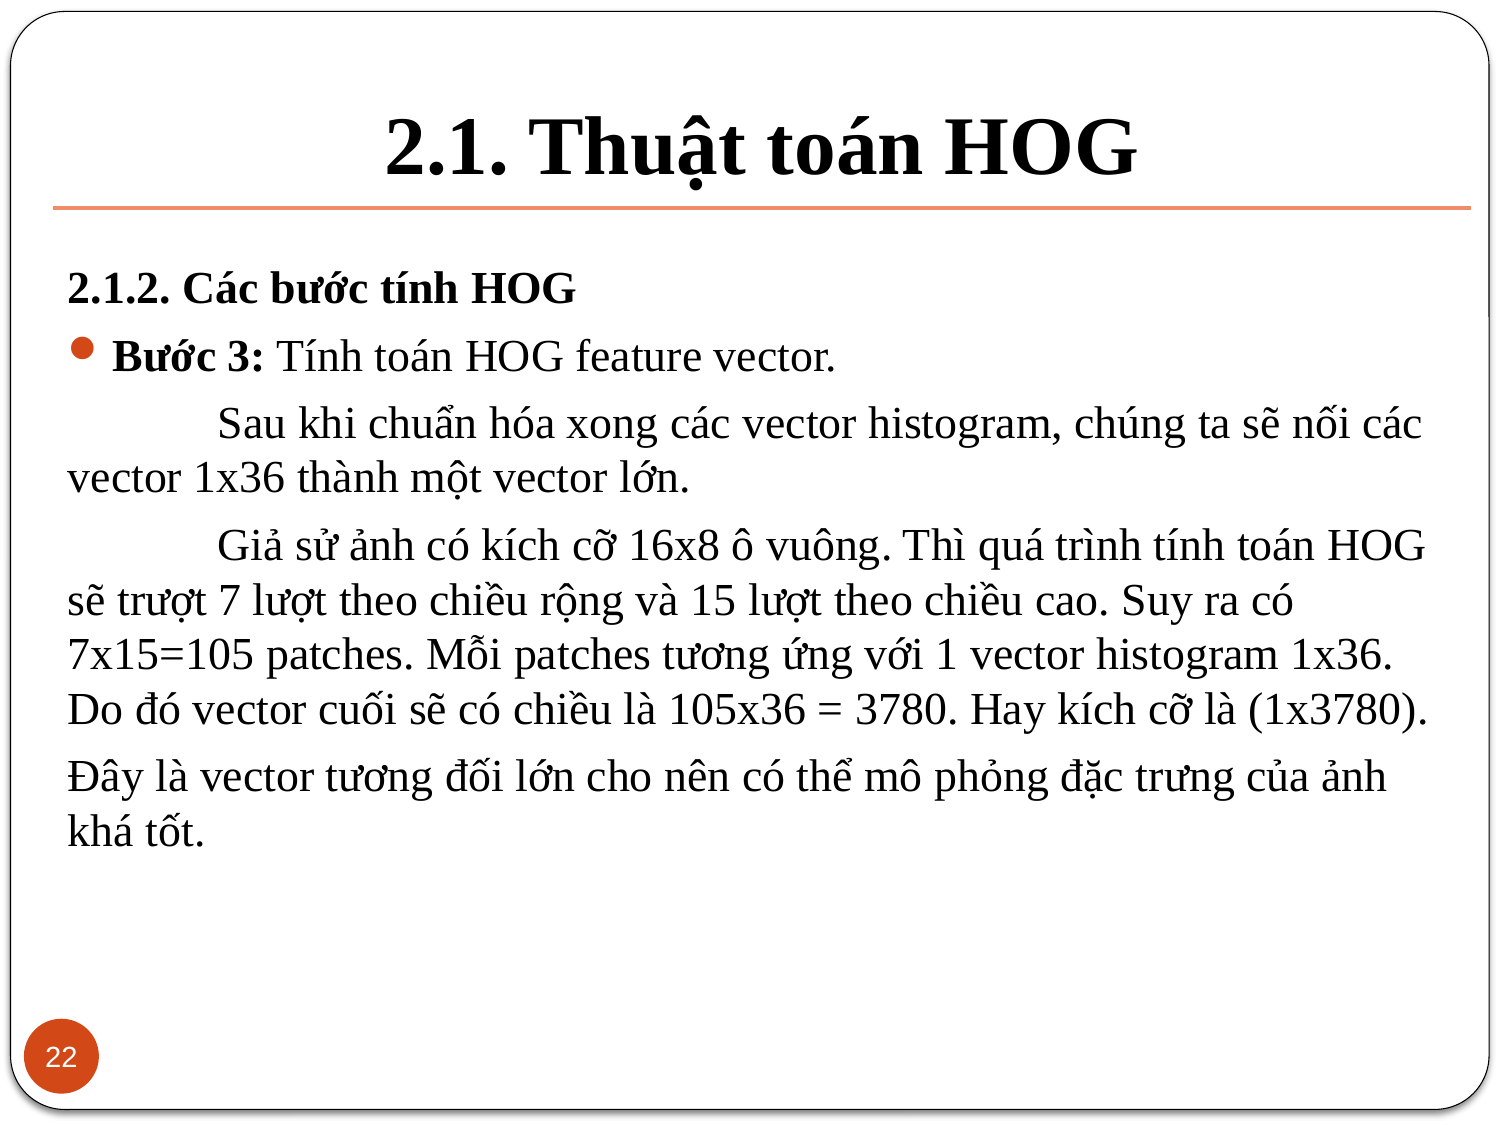

# 2.1. Thuật toán HOG
2.1.2. Các bước tính HOG
Bước 3: Tính toán HOG feature vector.
	Sau khi chuẩn hóa xong các vector histogram, chúng ta sẽ nối các vector 1x36 thành một vector lớn.
	Giả sử ảnh có kích cỡ 16x8 ô vuông. Thì quá trình tính toán HOG sẽ trượt 7 lượt theo chiều rộng và 15 lượt theo chiều cao. Suy ra có 7x15=105 patches. Mỗi patches tương ứng với 1 vector histogram 1x36. Do đó vector cuối sẽ có chiều là 105x36 = 3780. Hay kích cỡ là (1x3780).
Đây là vector tương đối lớn cho nên có thể mô phỏng đặc trưng của ảnh khá tốt.

22